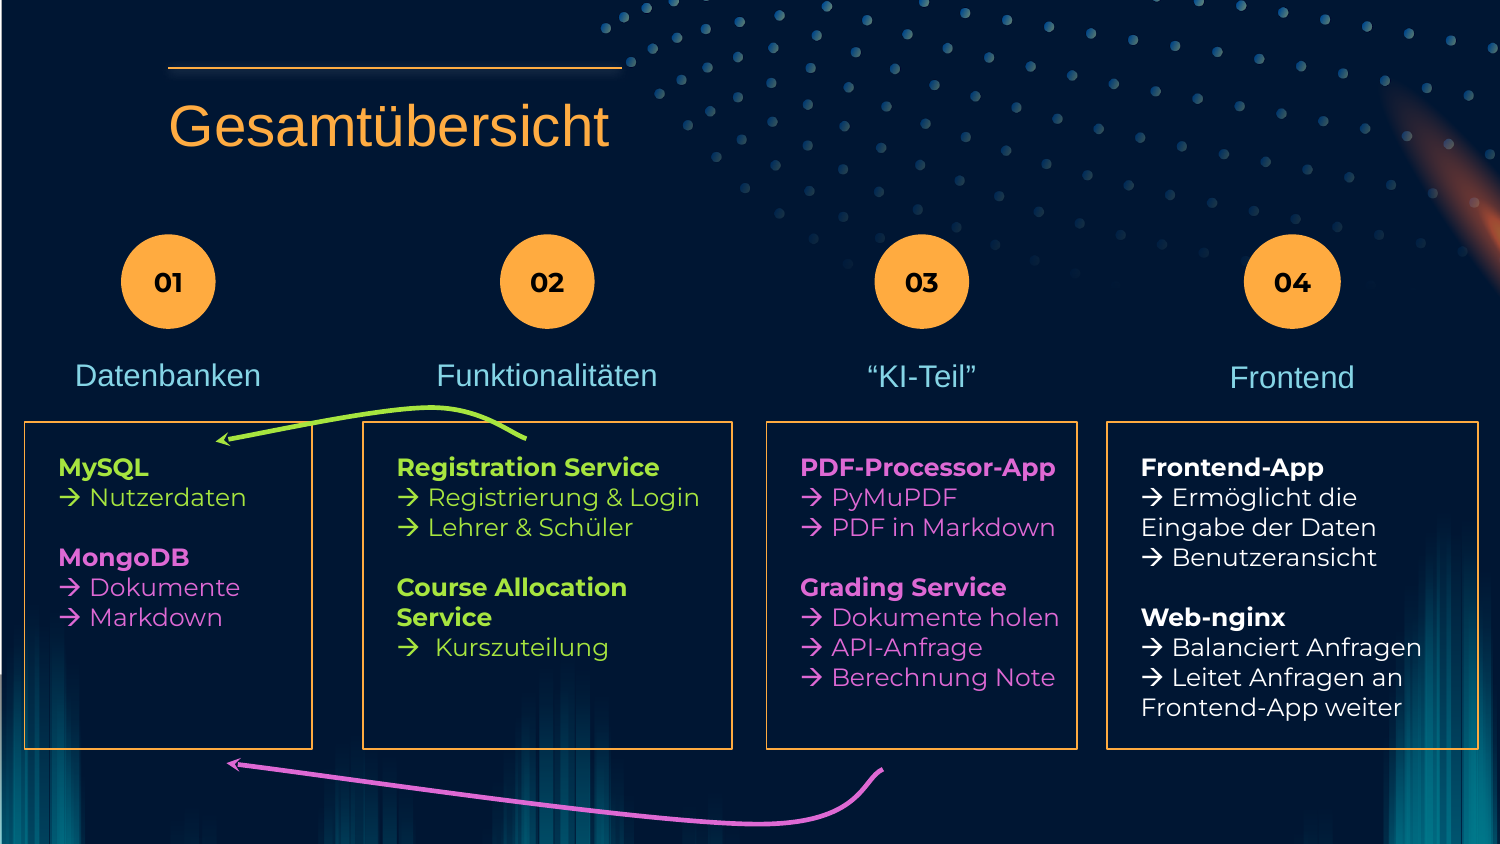

Gesamtübersicht
01
02
03
04
Datenbanken
Funktionalitäten
“KI-Teil”
Frontend

MySQL
🡪 Nutzerdaten

MongoDB
🡪 Dokumente
🡪 Markdown
Registration Service
🡪 Registrierung & Login
🡪 Lehrer & Schüler

Course Allocation Service
🡪  Kurszuteilung
PDF-Processor-App
🡪 PyMuPDF
🡪 PDF in Markdown

Grading Service
🡪 Dokumente holen
🡪 API-Anfrage
🡪 Berechnung Note
Frontend-App
🡪 Ermöglicht die Eingabe der Daten
🡪 Benutzeransicht

Web-nginx
🡪 Balanciert Anfragen
🡪 Leitet Anfragen an Frontend-App weiter